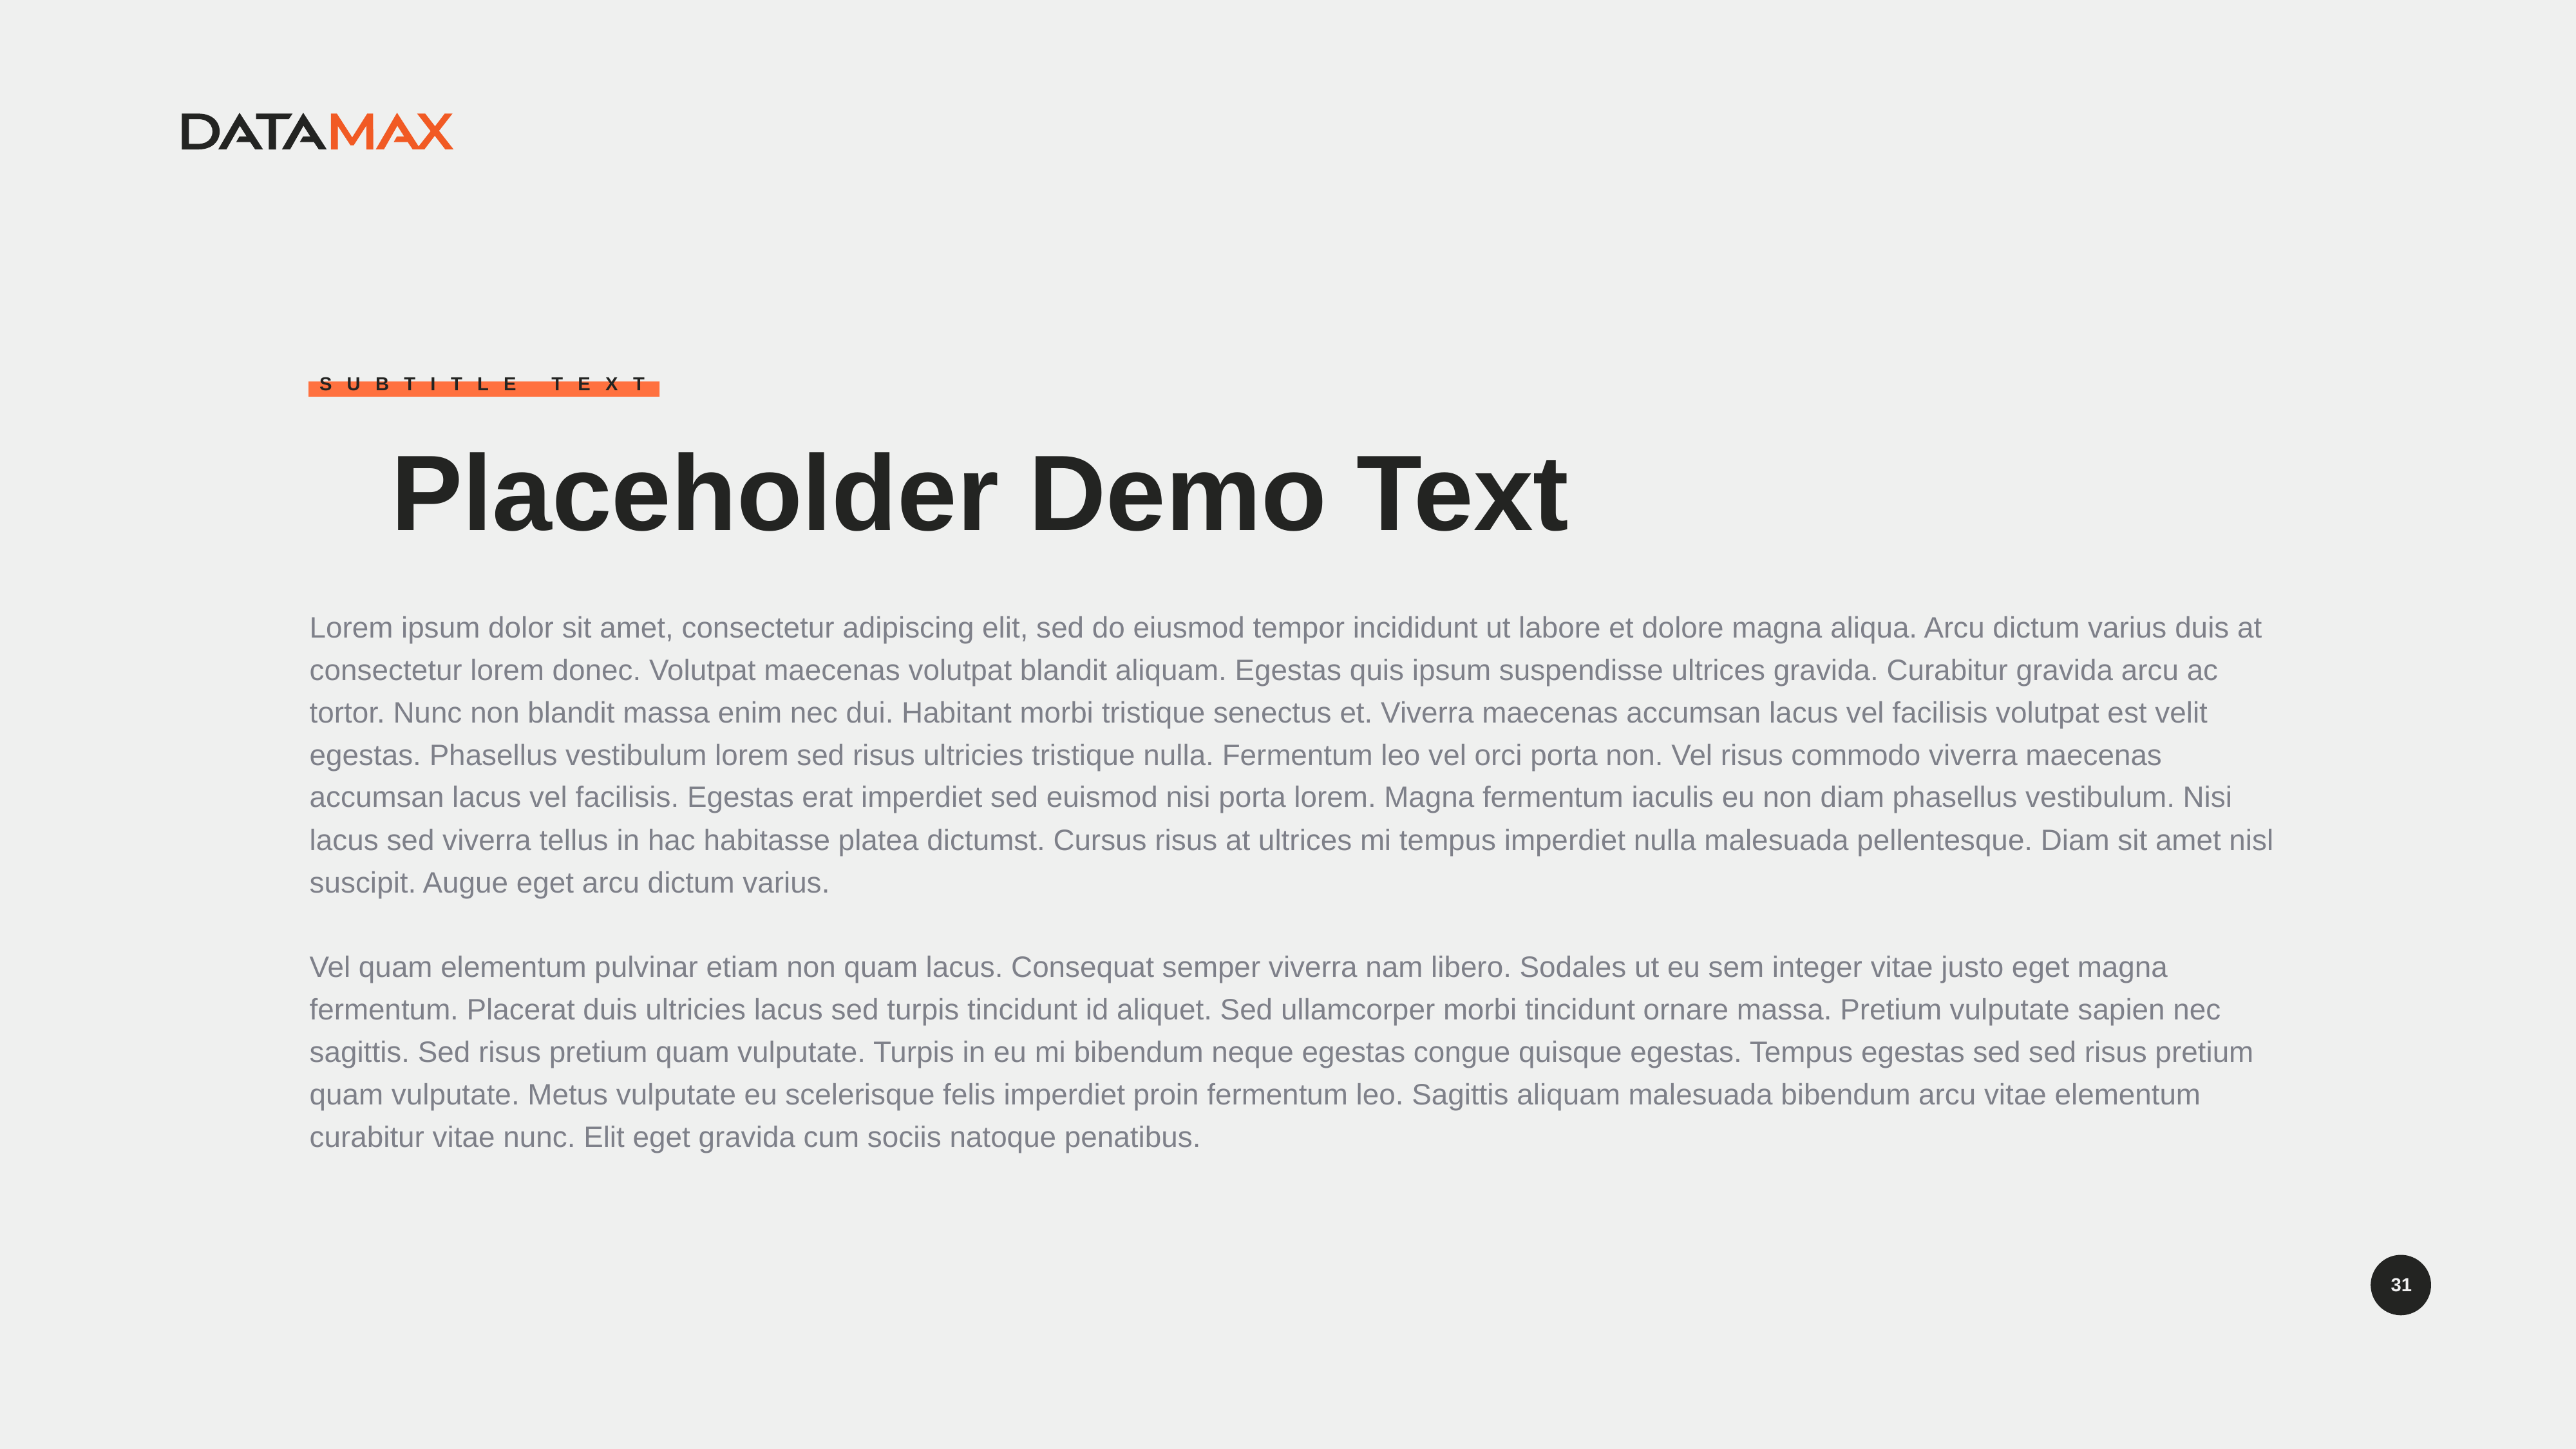

Subtitle Text

Placeholder Demo Text
Lorem ipsum dolor sit amet, consectetur adipiscing elit, sed do eiusmod tempor incididunt ut labore et dolore magna aliqua. Arcu dictum varius duis at consectetur lorem donec. Volutpat maecenas volutpat blandit aliquam. Egestas quis ipsum suspendisse ultrices gravida. Curabitur gravida arcu ac tortor. Nunc non blandit massa enim nec dui. Habitant morbi tristique senectus et. Viverra maecenas accumsan lacus vel facilisis volutpat est velit egestas. Phasellus vestibulum lorem sed risus ultricies tristique nulla. Fermentum leo vel orci porta non. Vel risus commodo viverra maecenas accumsan lacus vel facilisis. Egestas erat imperdiet sed euismod nisi porta lorem. Magna fermentum iaculis eu non diam phasellus vestibulum. Nisi lacus sed viverra tellus in hac habitasse platea dictumst. Cursus risus at ultrices mi tempus imperdiet nulla malesuada pellentesque. Diam sit amet nisl suscipit. Augue eget arcu dictum varius.

Vel quam elementum pulvinar etiam non quam lacus. Consequat semper viverra nam libero. Sodales ut eu sem integer vitae justo eget magna fermentum. Placerat duis ultricies lacus sed turpis tincidunt id aliquet. Sed ullamcorper morbi tincidunt ornare massa. Pretium vulputate sapien nec sagittis. Sed risus pretium quam vulputate. Turpis in eu mi bibendum neque egestas congue quisque egestas. Tempus egestas sed sed risus pretium quam vulputate. Metus vulputate eu scelerisque felis imperdiet proin fermentum leo. Sagittis aliquam malesuada bibendum arcu vitae elementum curabitur vitae nunc. Elit eget gravida cum sociis natoque penatibus.
31